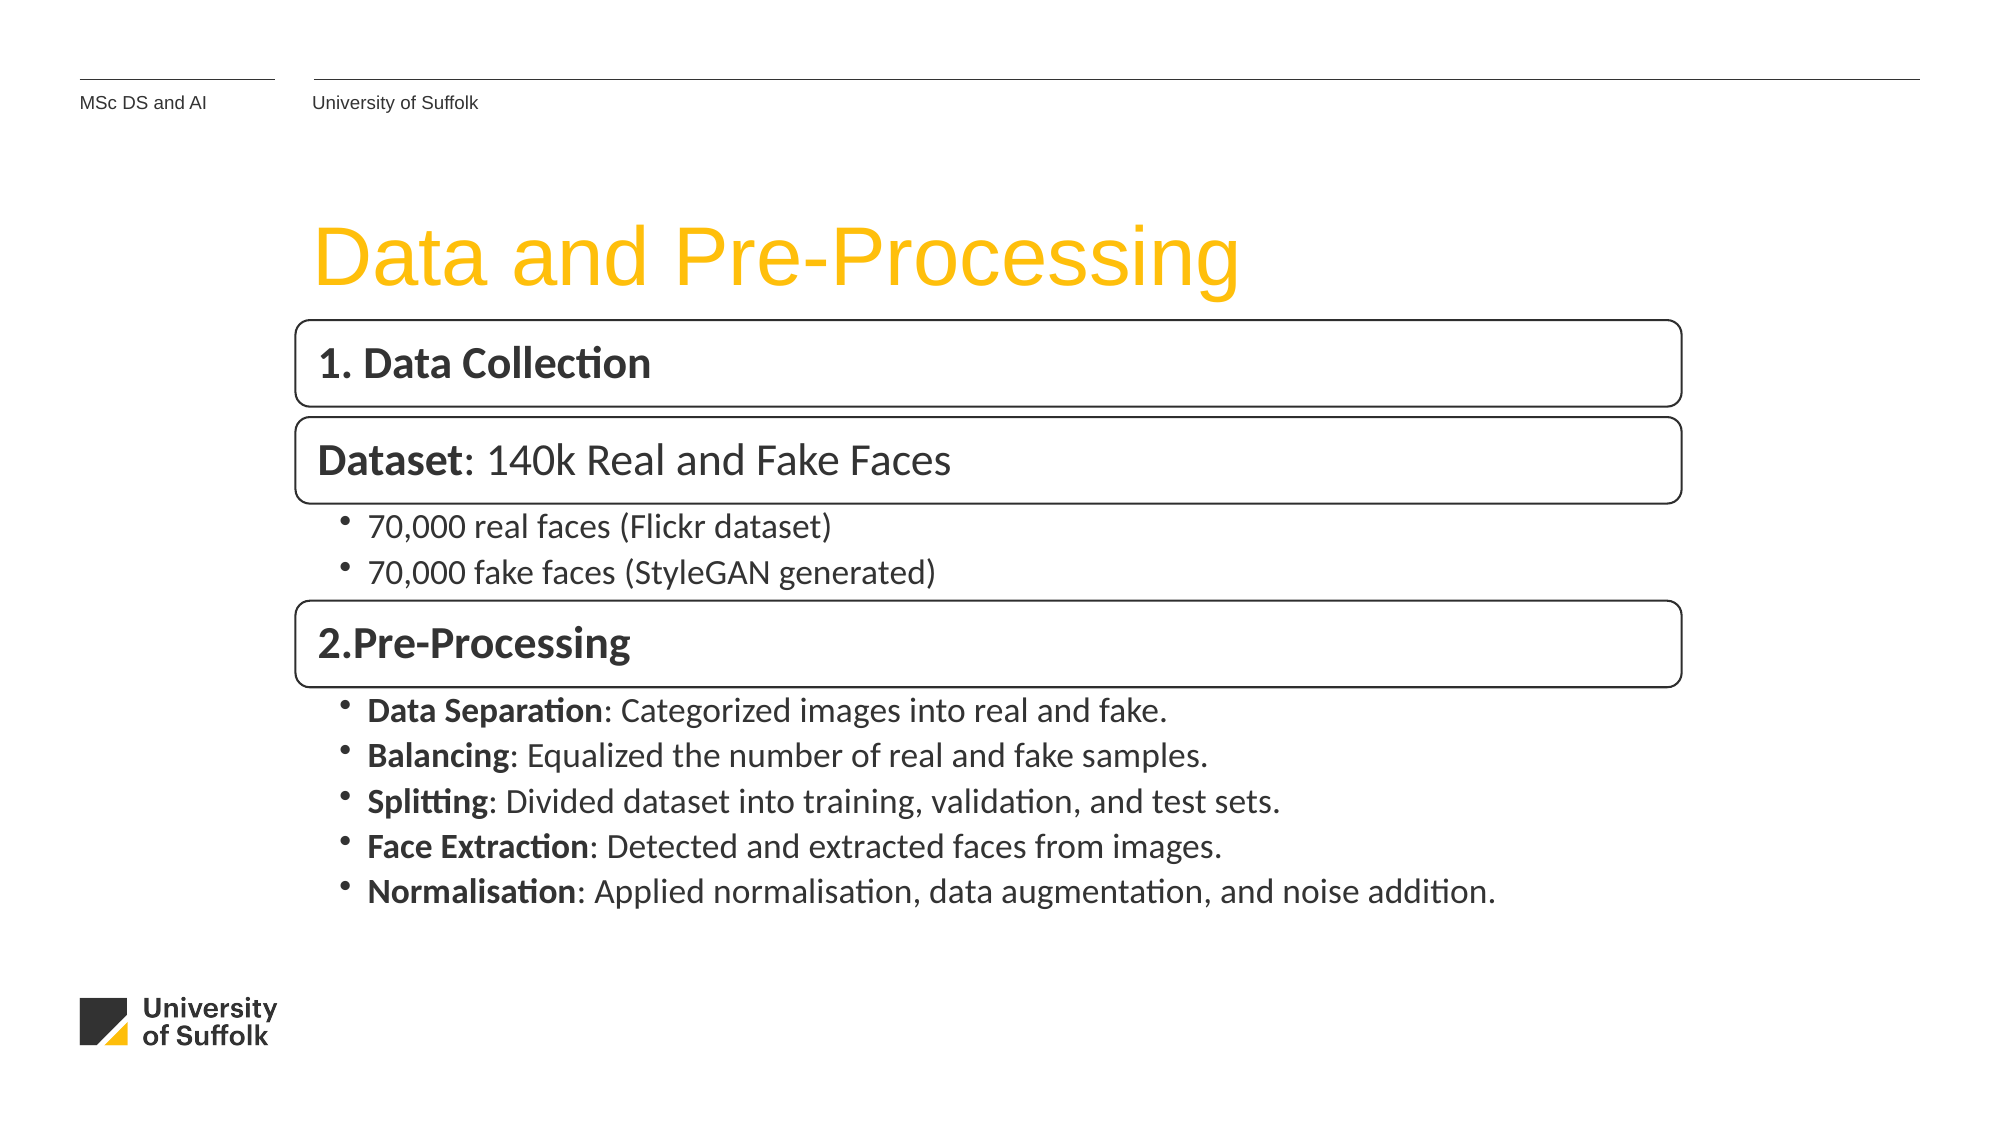

MSc DS and AI
University of Suffolk
# Data and Pre-Processing
1. Data Collection
Dataset: 140k Real and Fake Faces
70,000 real faces (Flickr dataset)
70,000 fake faces (StyleGAN generated)
2.Pre-Processing
Data Separation: Categorized images into real and fake.
Balancing: Equalized the number of real and fake samples.
Splitting: Divided dataset into training, validation, and test sets.
Face Extraction: Detected and extracted faces from images.
Normalisation: Applied normalisation, data augmentation, and noise addition.